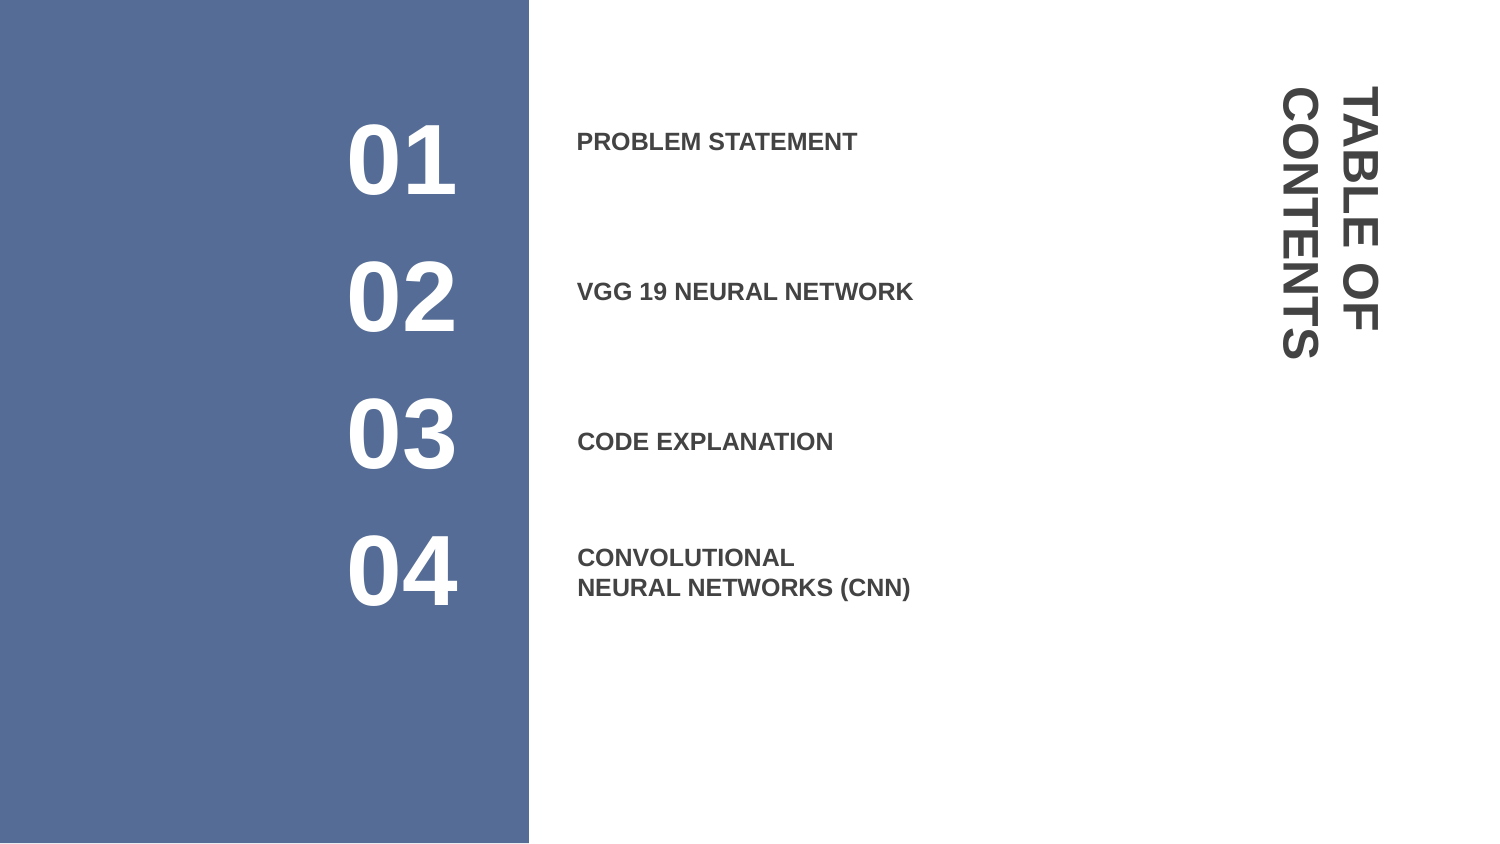

# PROBLEM STATEMENT
01

VGG 19 NEURAL NETWORK
02
TABLE OF CONTENTS
CODE EXPLANATION
03
04
CONVOLUTIONAL
NEURAL NETWORKS (CNN)